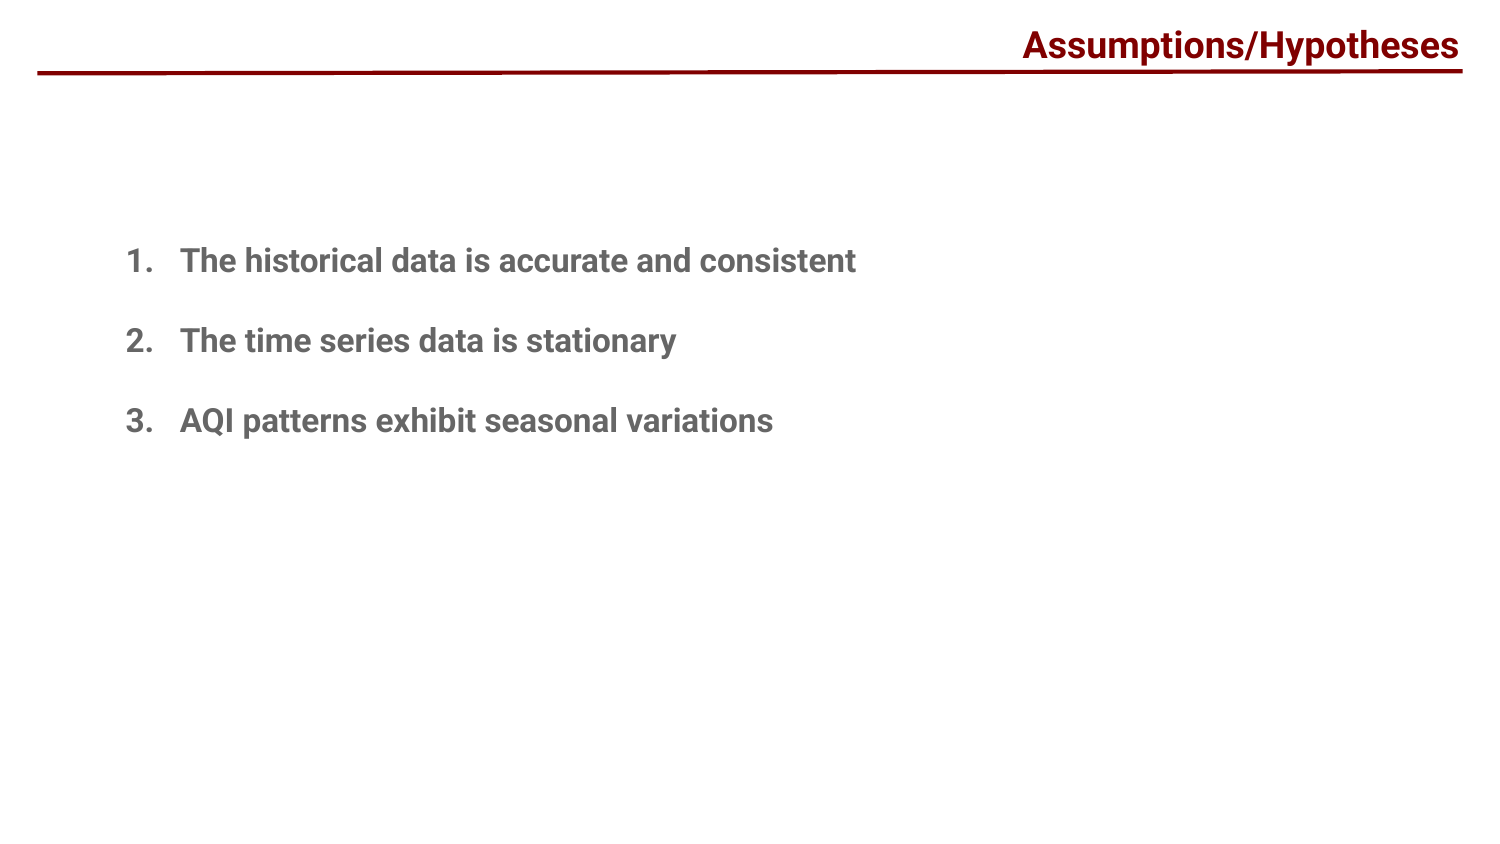

# Assumptions/Hypotheses
The historical data is accurate and consistent

The time series data is stationary

AQI patterns exhibit seasonal variations